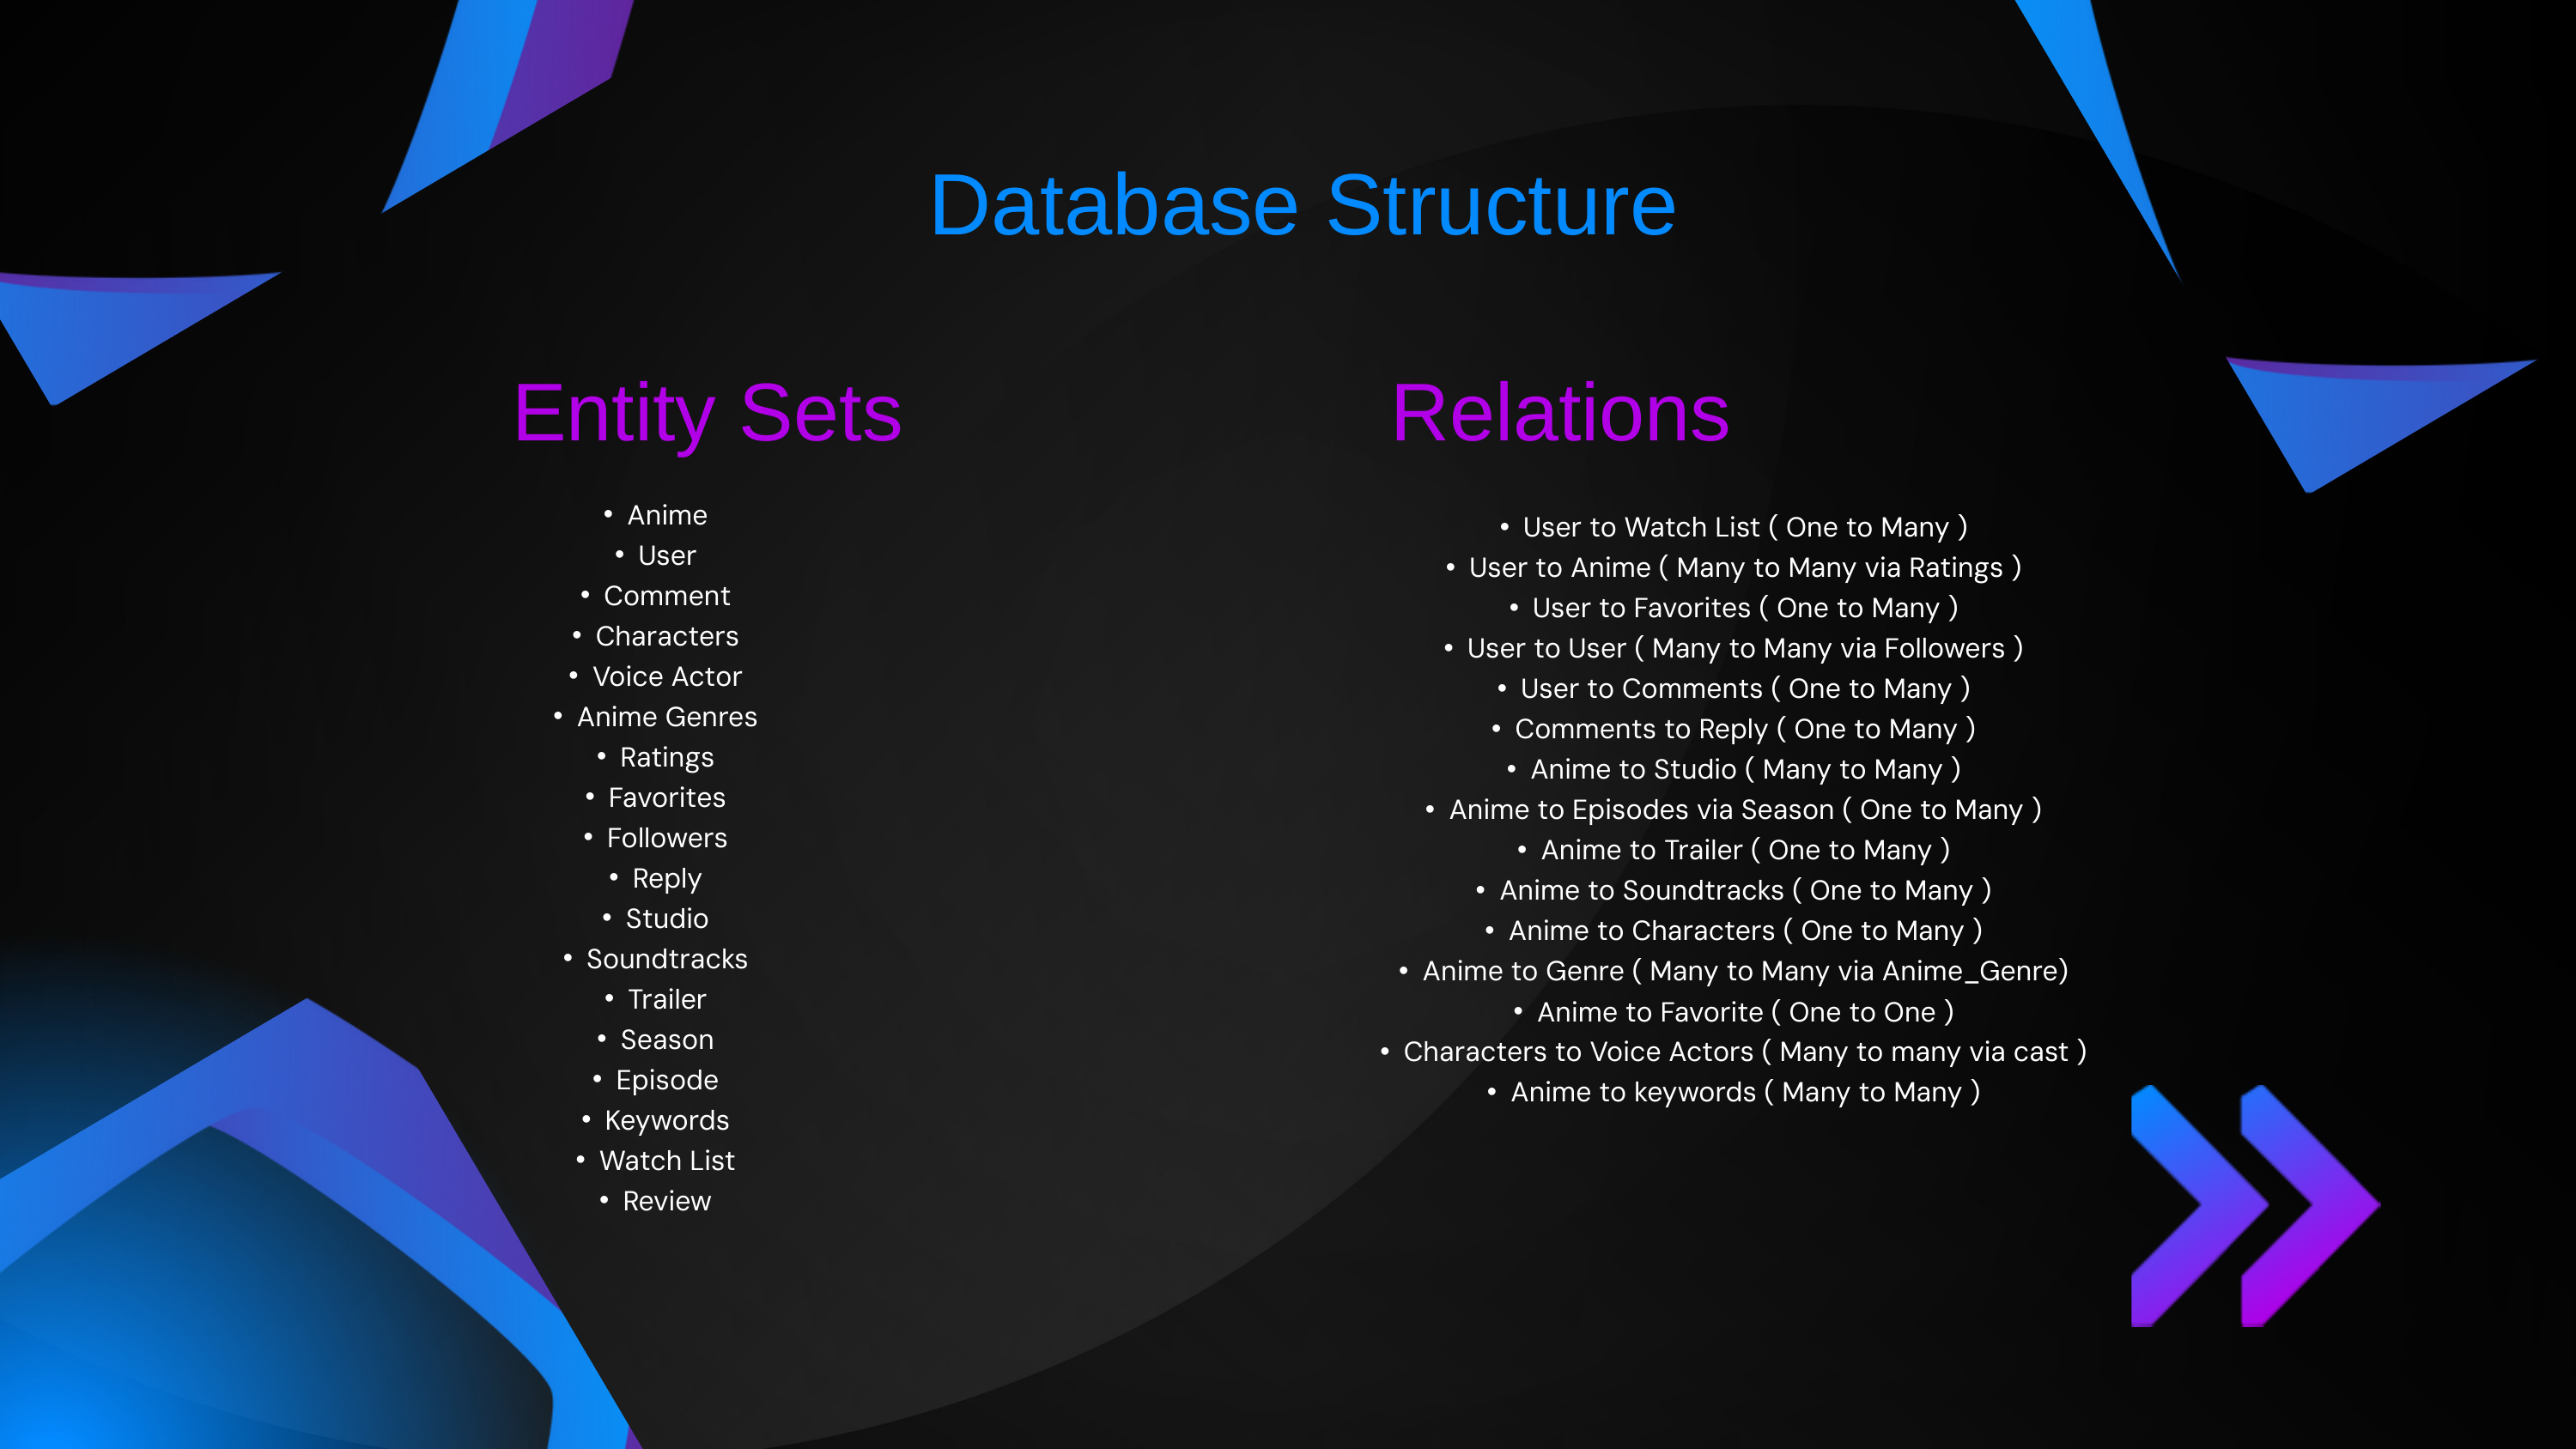

Database Structure
Entity Sets
Relations
Anime
User
Comment
Characters
Voice Actor
Anime Genres
Ratings
Favorites
Followers
Reply
Studio
Soundtracks
Trailer
Season
Episode
Keywords
Watch List
Review
User to Watch List ( One to Many )
User to Anime ( Many to Many via Ratings )
User to Favorites ( One to Many )
User to User ( Many to Many via Followers )
User to Comments ( One to Many )
Comments to Reply ( One to Many )
Anime to Studio ( Many to Many )
Anime to Episodes via Season ( One to Many )
Anime to Trailer ( One to Many )
Anime to Soundtracks ( One to Many )
Anime to Characters ( One to Many )
Anime to Genre ( Many to Many via Anime_Genre)
Anime to Favorite ( One to One )
Characters to Voice Actors ( Many to many via cast )
Anime to keywords ( Many to Many )